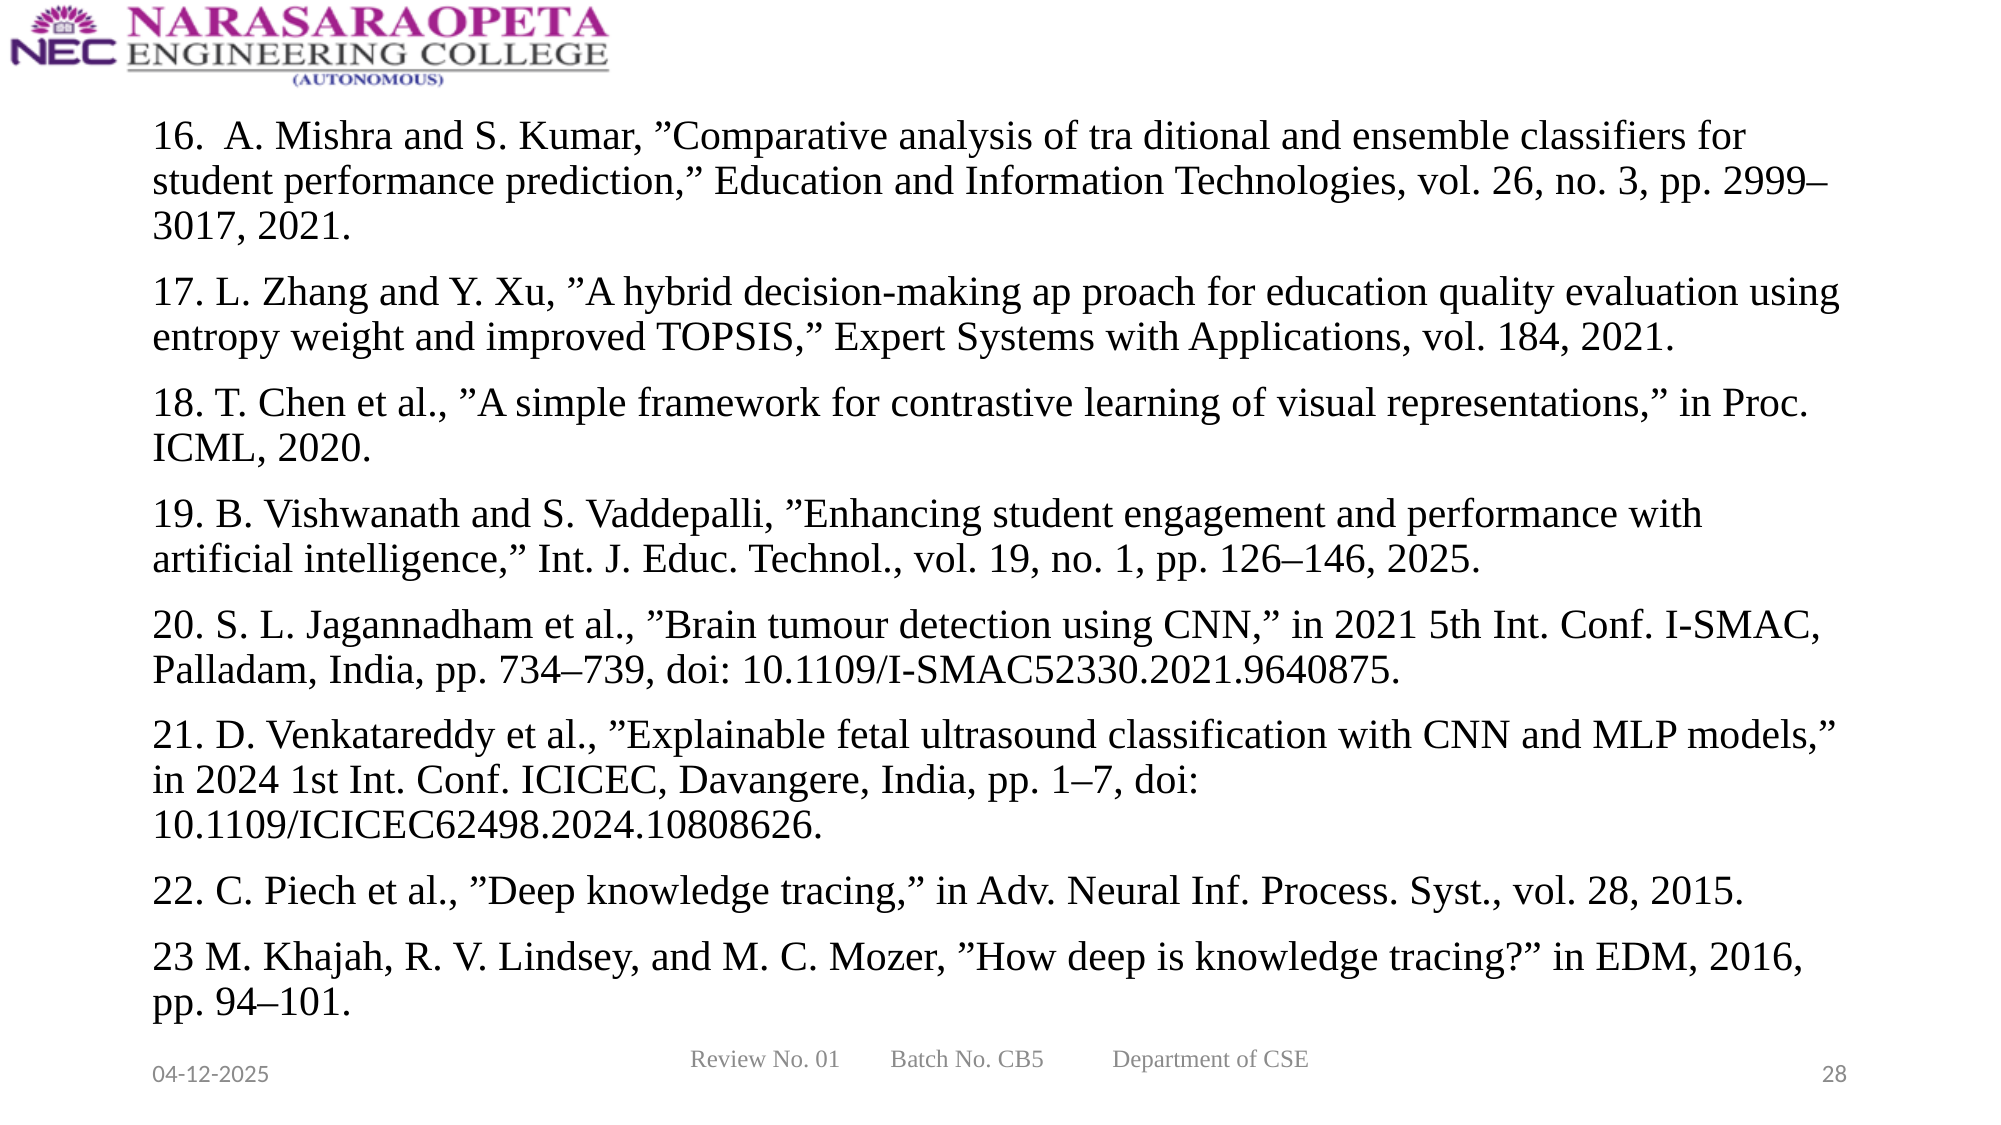

16.  A. Mishra and S. Kumar, ”Comparative analysis of tra ditional and ensemble classifiers for   student performance prediction,” Education and Information Technologies, vol. 26, no. 3, pp. 2999–3017, 2021.
17. L. Zhang and Y. Xu, ”A hybrid decision-making ap proach for education quality evaluation using entropy weight and improved TOPSIS,” Expert Systems with Applications, vol. 184, 2021.
18. T. Chen et al., ”A simple framework for contrastive learning of visual representations,” in Proc. ICML, 2020.
19. B. Vishwanath and S. Vaddepalli, ”Enhancing student engagement and performance with artificial intelligence,” Int. J. Educ. Technol., vol. 19, no. 1, pp. 126–146, 2025.
20. S. L. Jagannadham et al., ”Brain tumour detection using CNN,” in 2021 5th Int. Conf. I-SMAC, Palladam, India, pp. 734–739, doi: 10.1109/I-SMAC52330.2021.9640875.
21. D. Venkatareddy et al., ”Explainable fetal ultrasound classification with CNN and MLP models,” in 2024 1st Int. Conf. ICICEC, Davangere, India, pp. 1–7, doi: 10.1109/ICICEC62498.2024.10808626.
22. C. Piech et al., ”Deep knowledge tracing,” in Adv. Neural Inf. Process. Syst., vol. 28, 2015.
23 M. Khajah, R. V. Lindsey, and M. C. Mozer, ”How deep is knowledge tracing?” in EDM, 2016, pp. 94–101.

04-12-2025
Review No. 01        Batch No. CB5           Department of CSE

28